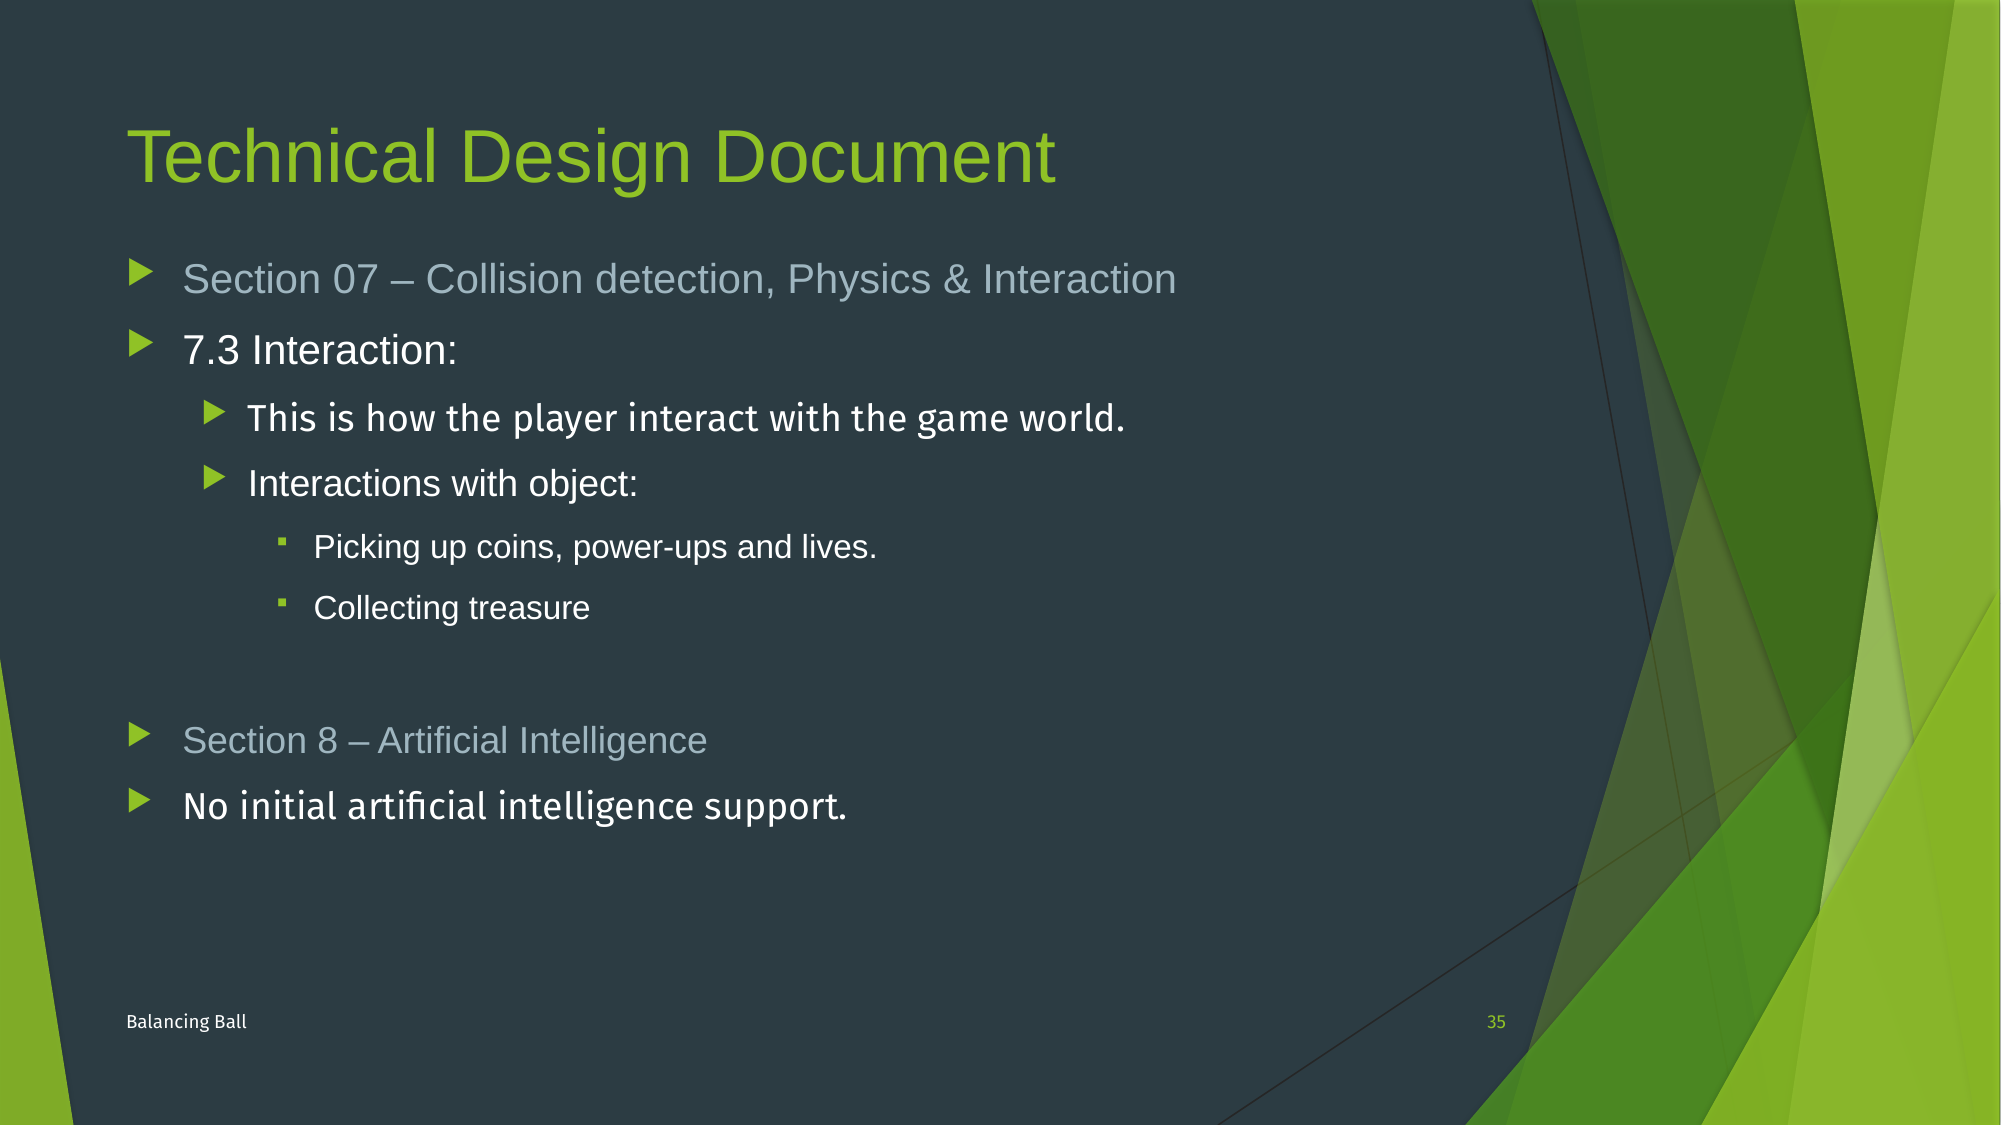

# Technical Design Document
Section 07 – Collision detection, Physics & Interaction
7.3 Interaction:
This is how the player interact with the game world.
Interactions with object:
Picking up coins, power-ups and lives.
Collecting treasure

Section 8 – Artificial Intelligence
No initial artificial intelligence support.
Balancing Ball
35